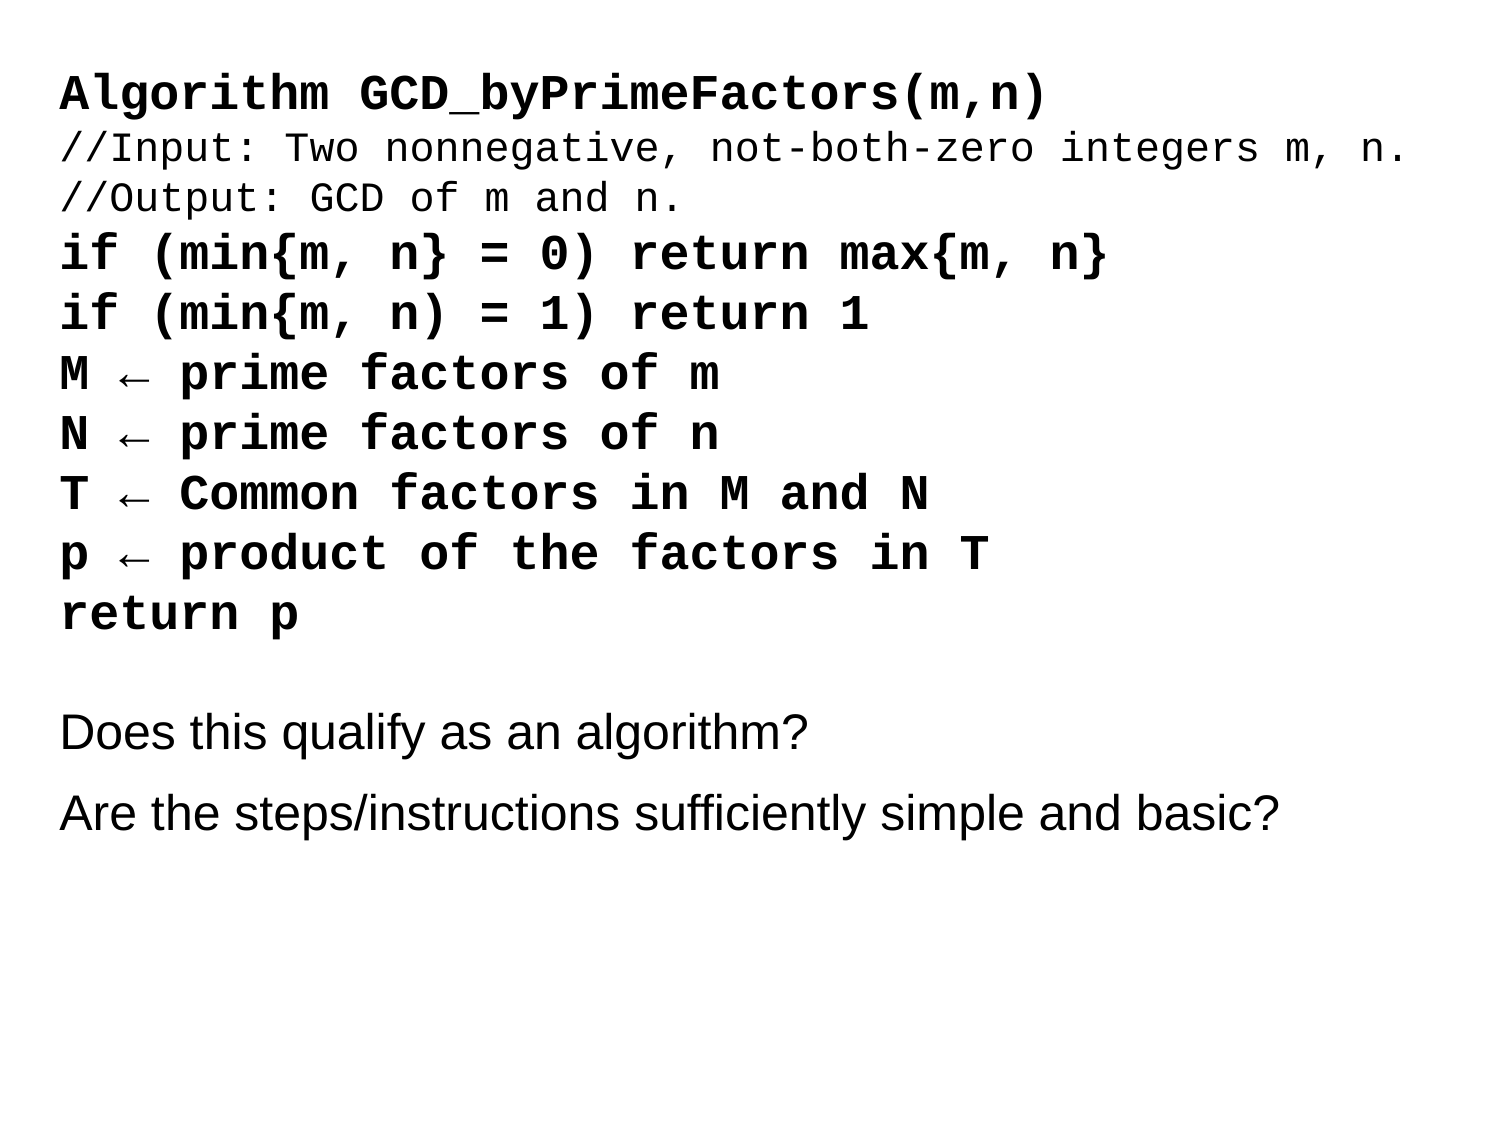

Algorithm GCD_byPrimeFactors(m,n)
//Input: Two nonnegative, not-both-zero integers m, n.
//Output: GCD of m and n.
if (min{m, n} = 0) return max{m, n}
if (min{m, n) = 1) return 1
M ← prime factors of m
N ← prime factors of n
T ← Common factors in M and N
p ← product of the factors in T
return p

Does this qualify as an algorithm?
Are the steps/instructions sufficiently simple and basic?